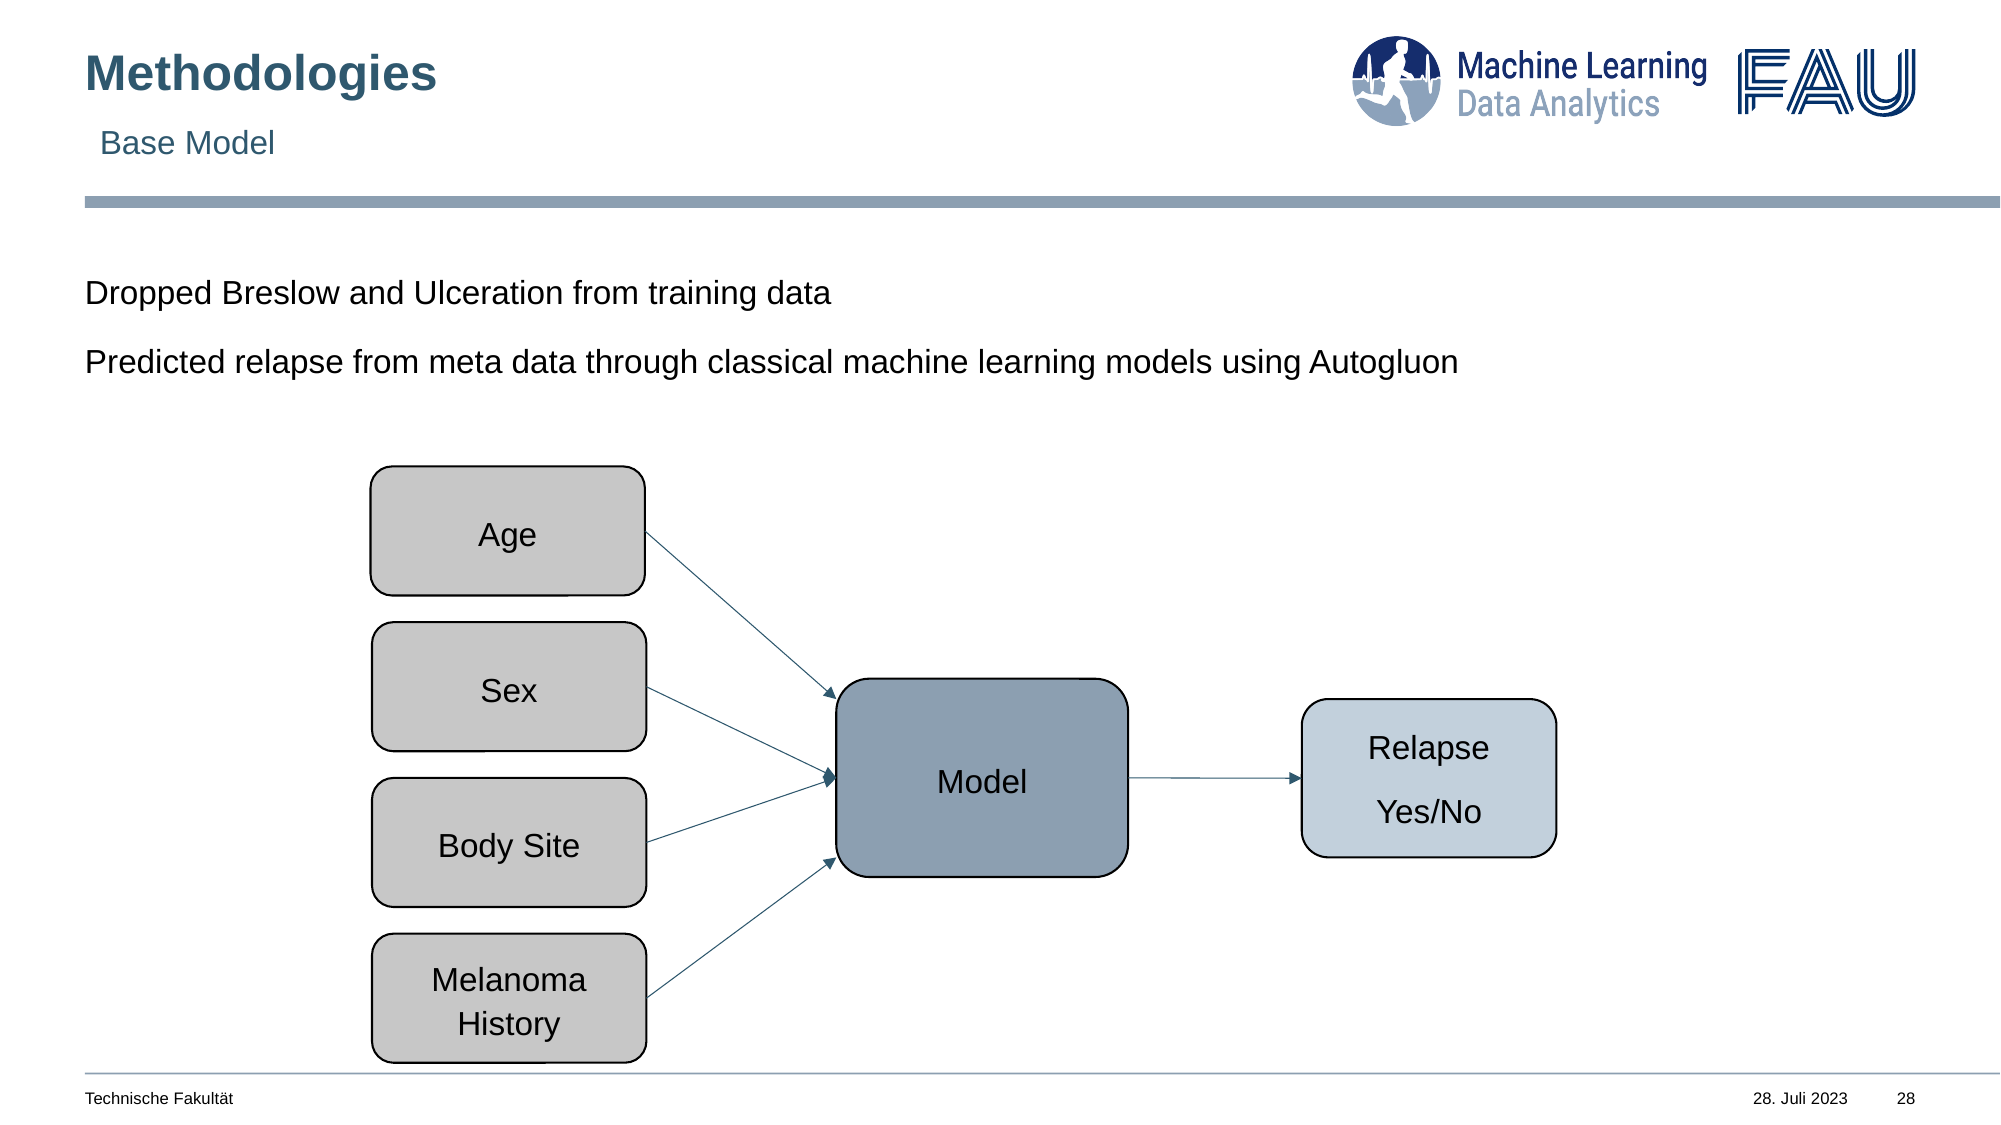

# Methodologies
Base Model
Dropped Breslow and Ulceration from training data
Predicted relapse from meta data through classical machine learning models using Autogluon

Age
Sex
Model
Relapse
Yes/No
Body Site
Melanoma History
Technische Fakultät
28. Juli 2023
28